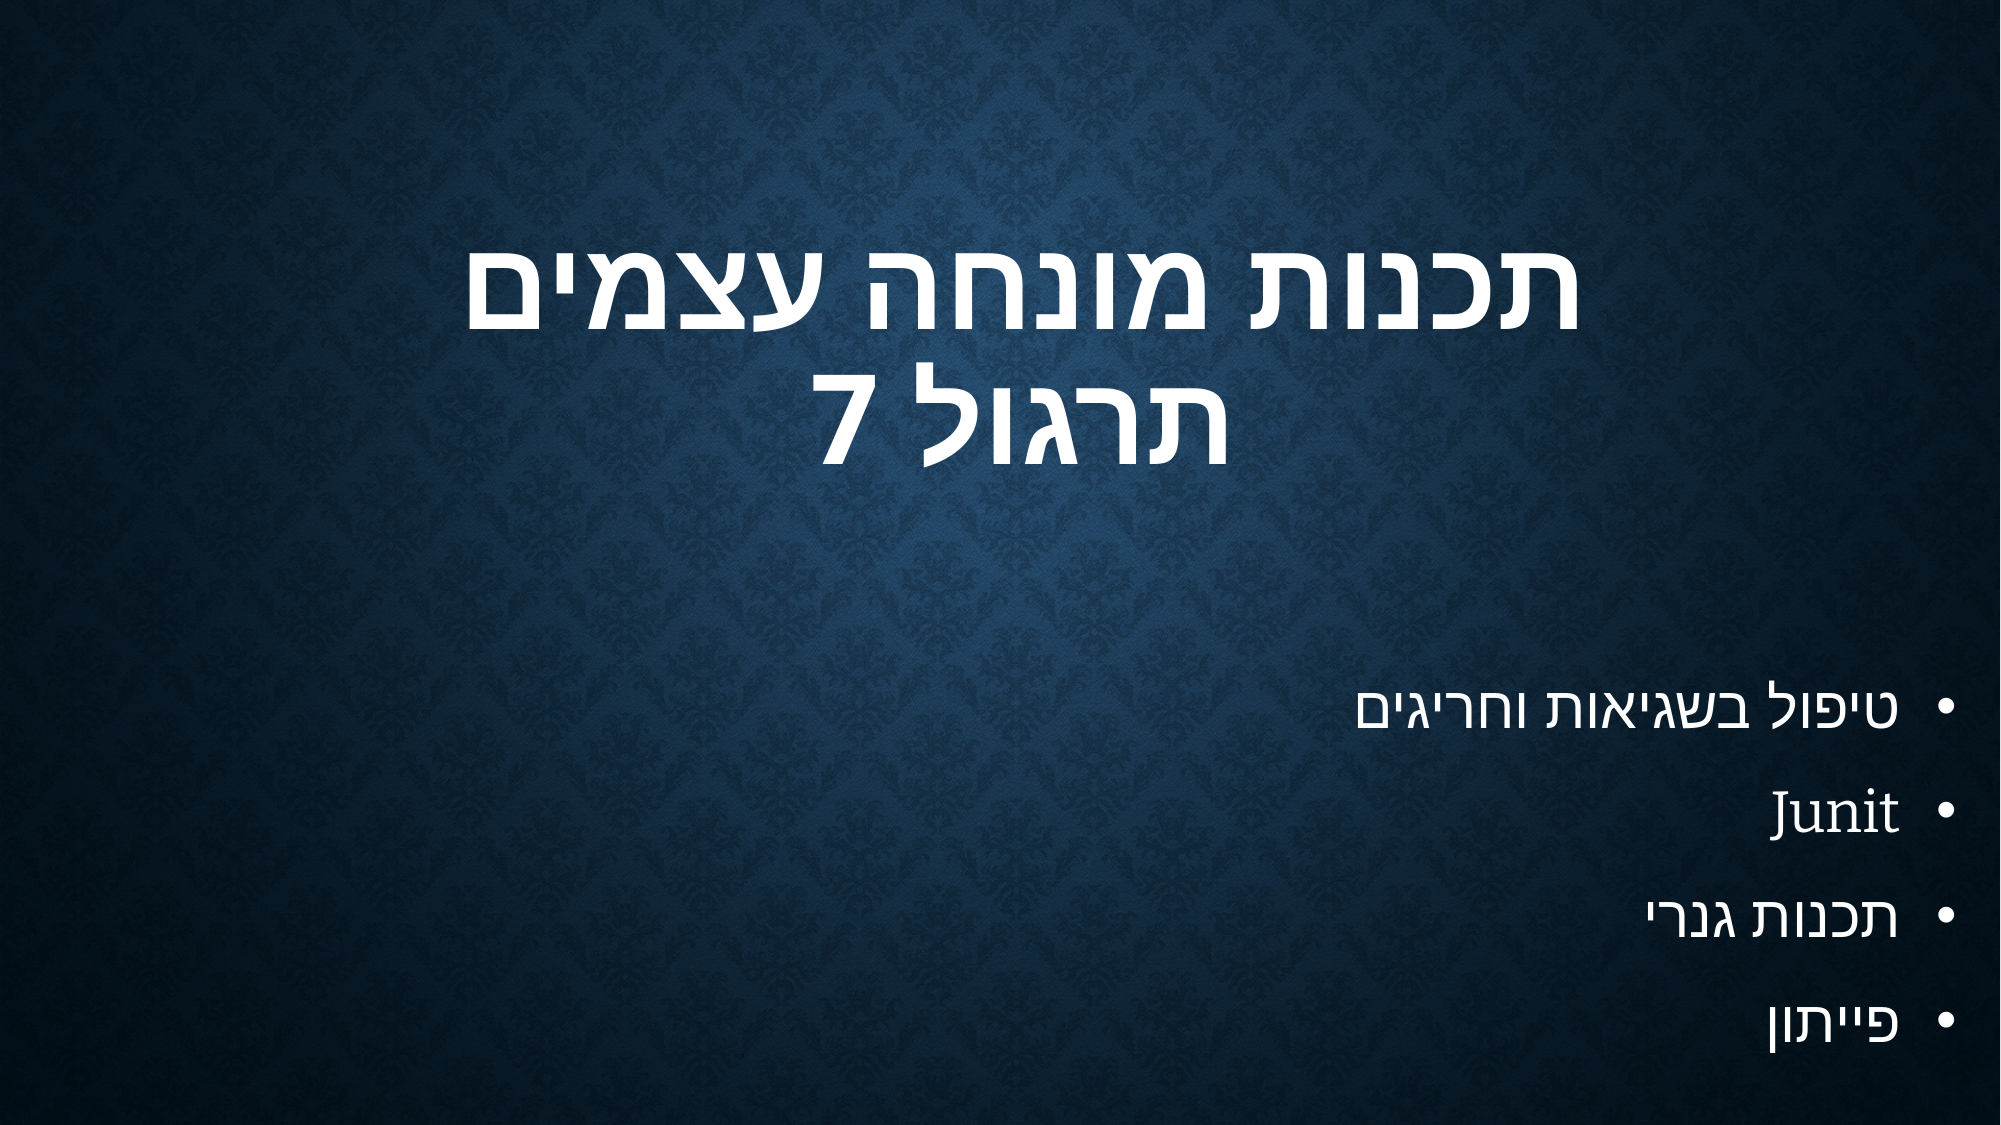

# תכנות מונחה עצמים תרגול 7
טיפול בשגיאות וחריגים
Junit
תכנות גנרי
פייתון